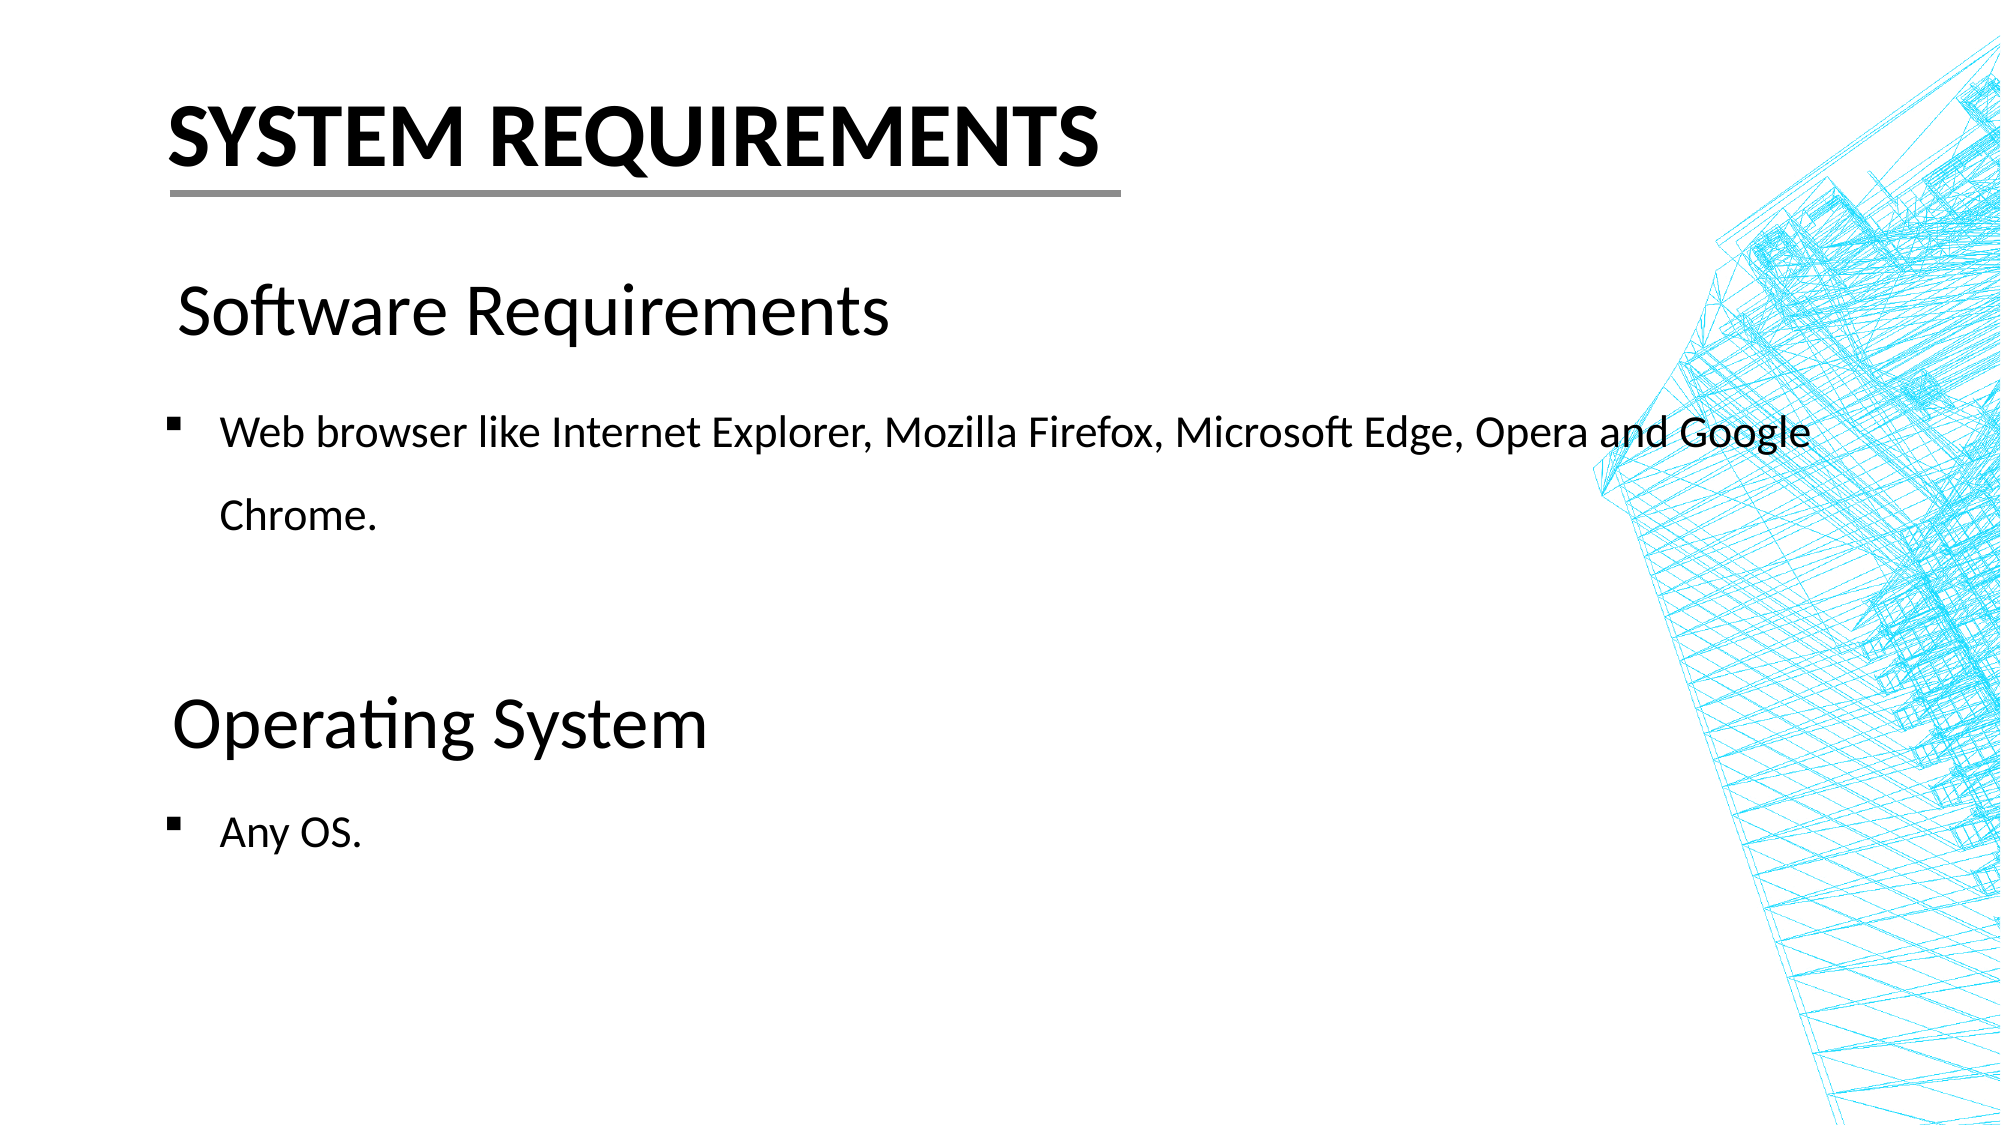

SYSTEM REQUIREMENTS
Software Requirements

Web browser like Internet Explorer, Mozilla Firefox, Microsoft Edge, Opera and Google Chrome.

Operating System
Any OS.